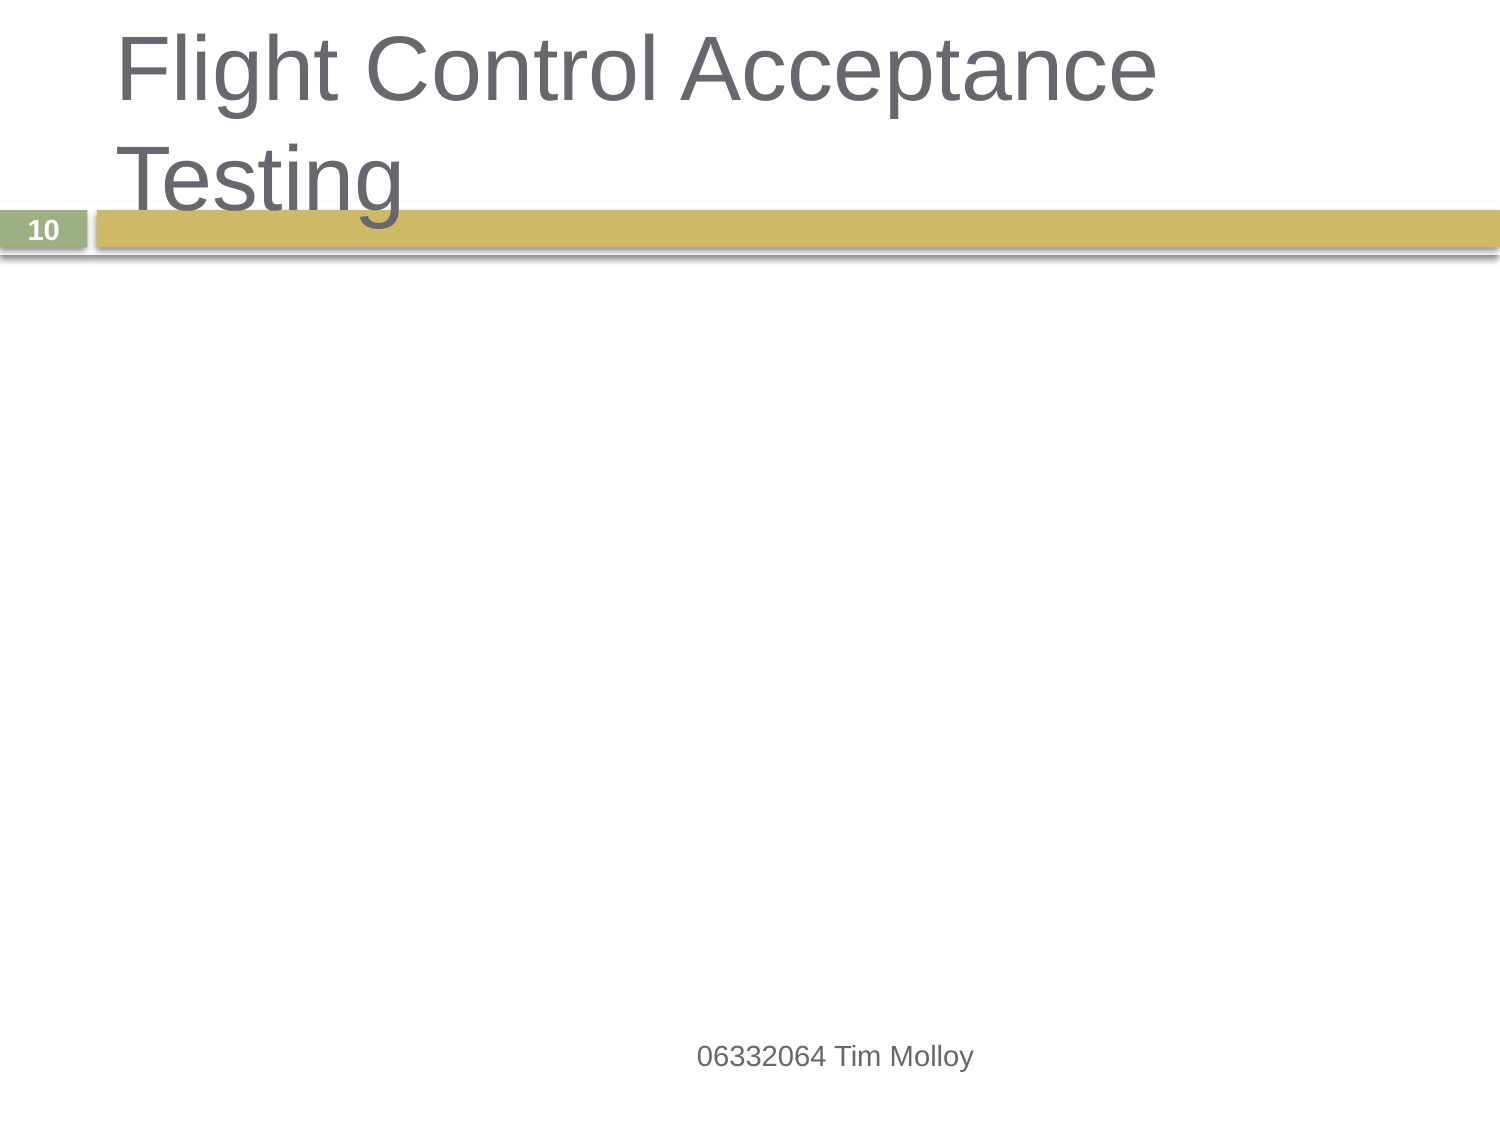

# Flight Control Acceptance Testing
10

06332064 Tim Molloy